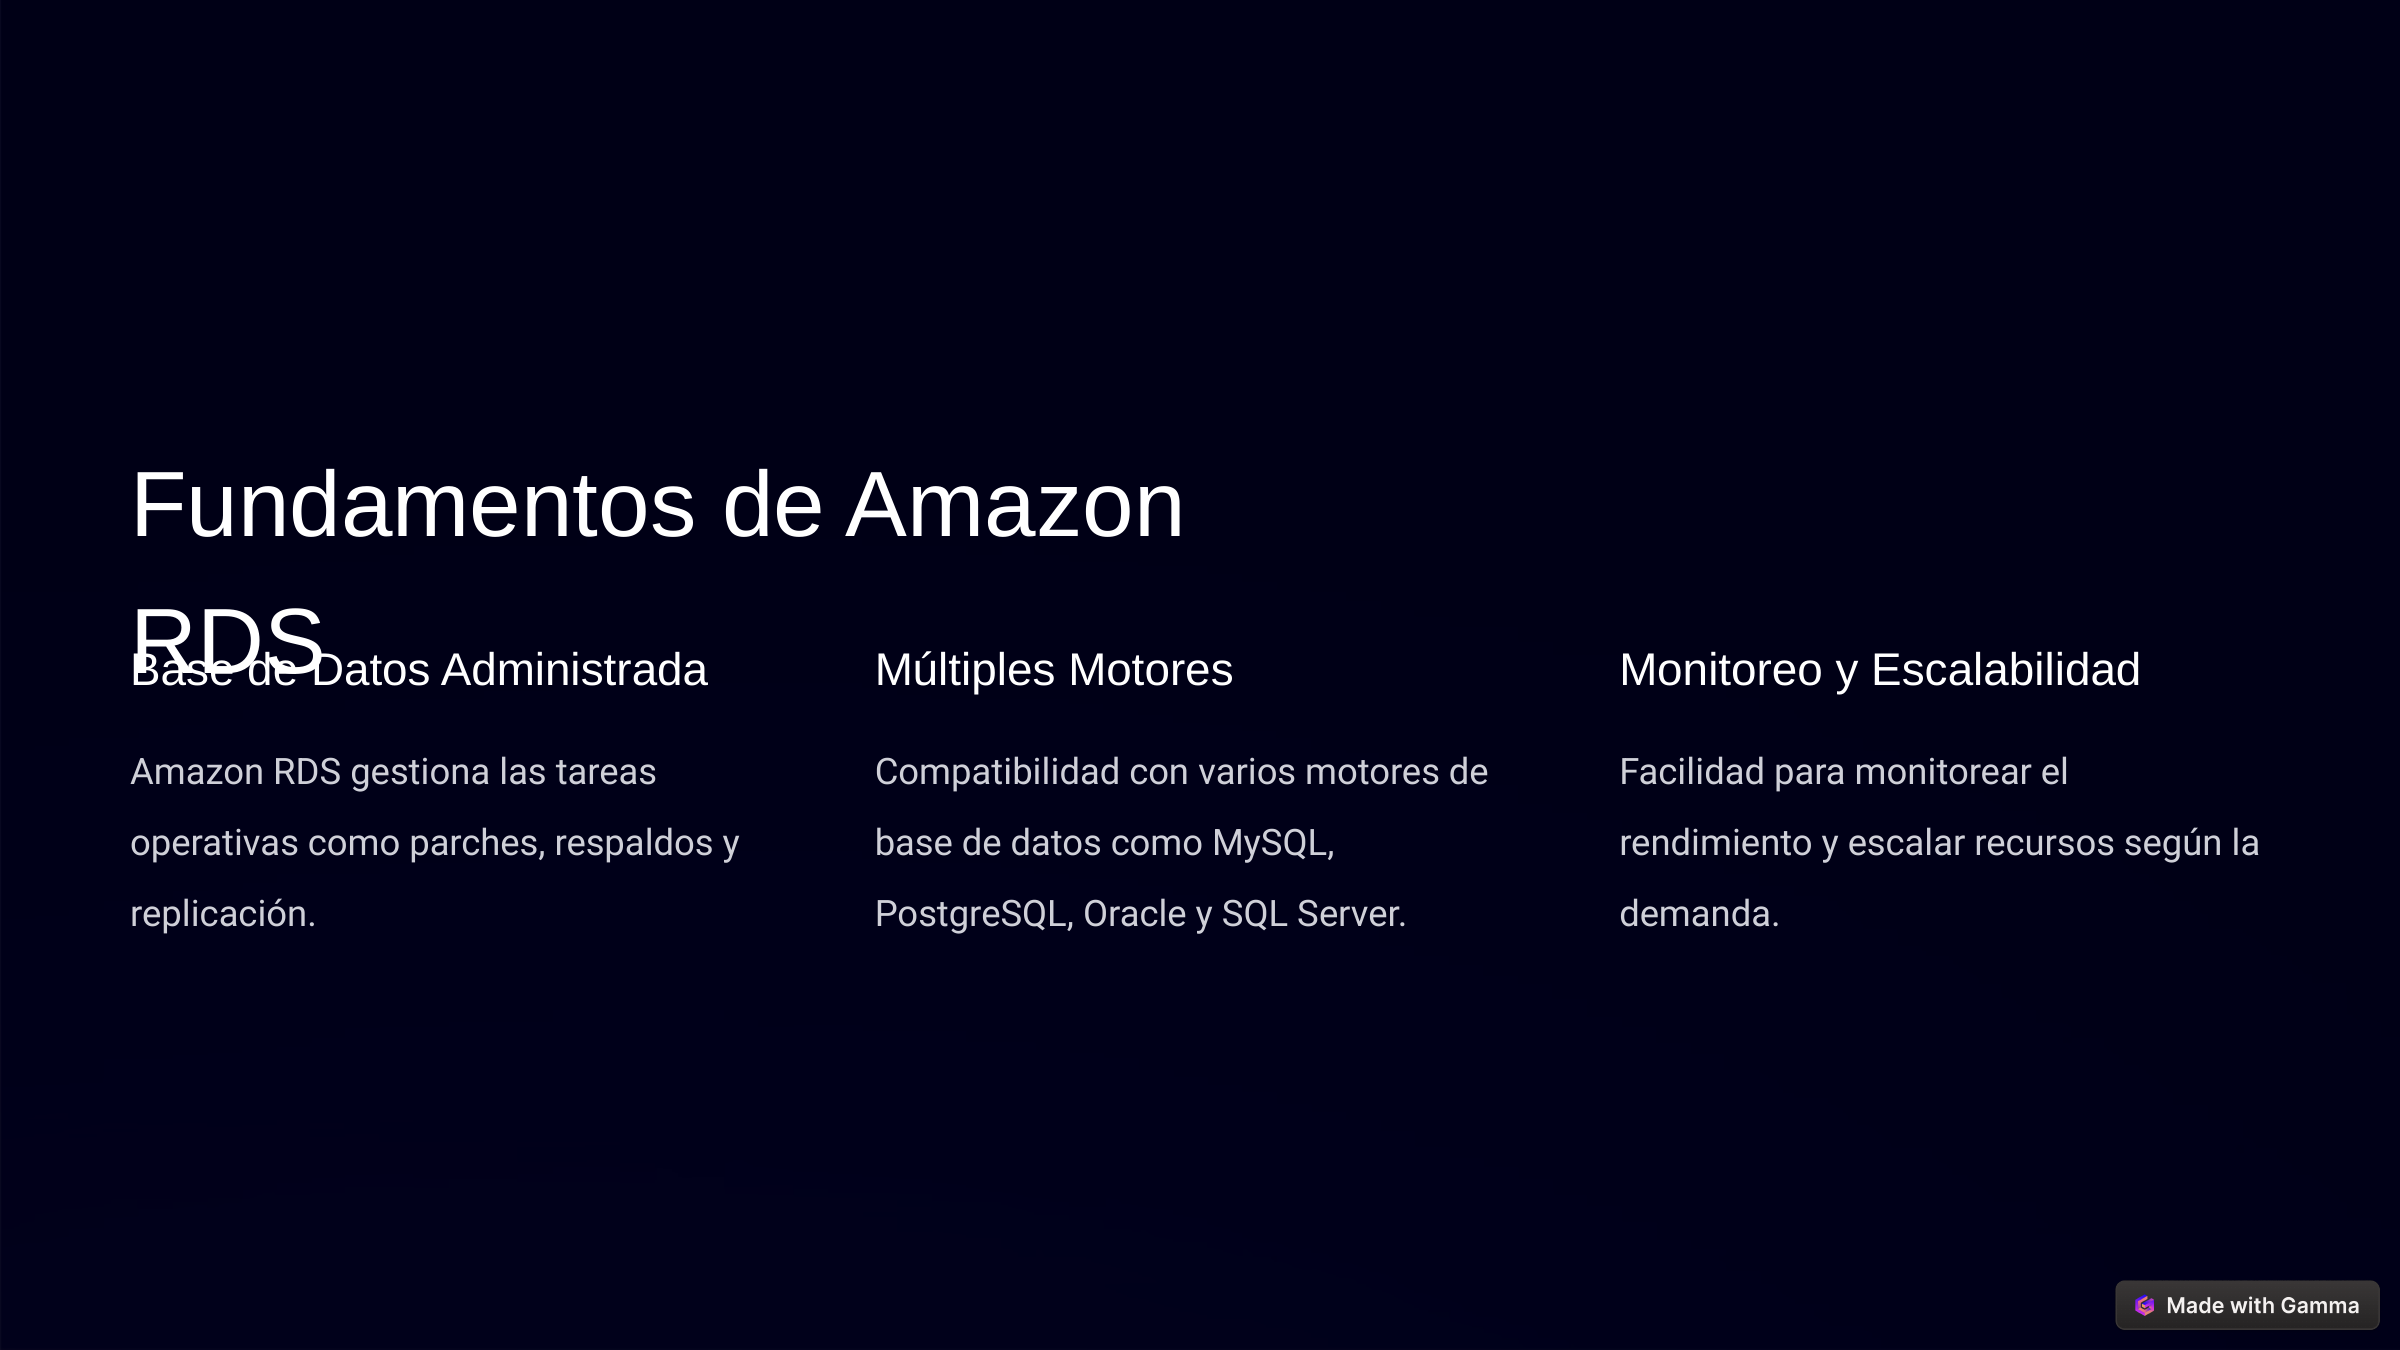

Fundamentos de Amazon RDS
Base de Datos Administrada
Múltiples Motores
Monitoreo y Escalabilidad
Amazon RDS gestiona las tareas operativas como parches, respaldos y replicación.
Compatibilidad con varios motores de base de datos como MySQL, PostgreSQL, Oracle y SQL Server.
Facilidad para monitorear el rendimiento y escalar recursos según la demanda.